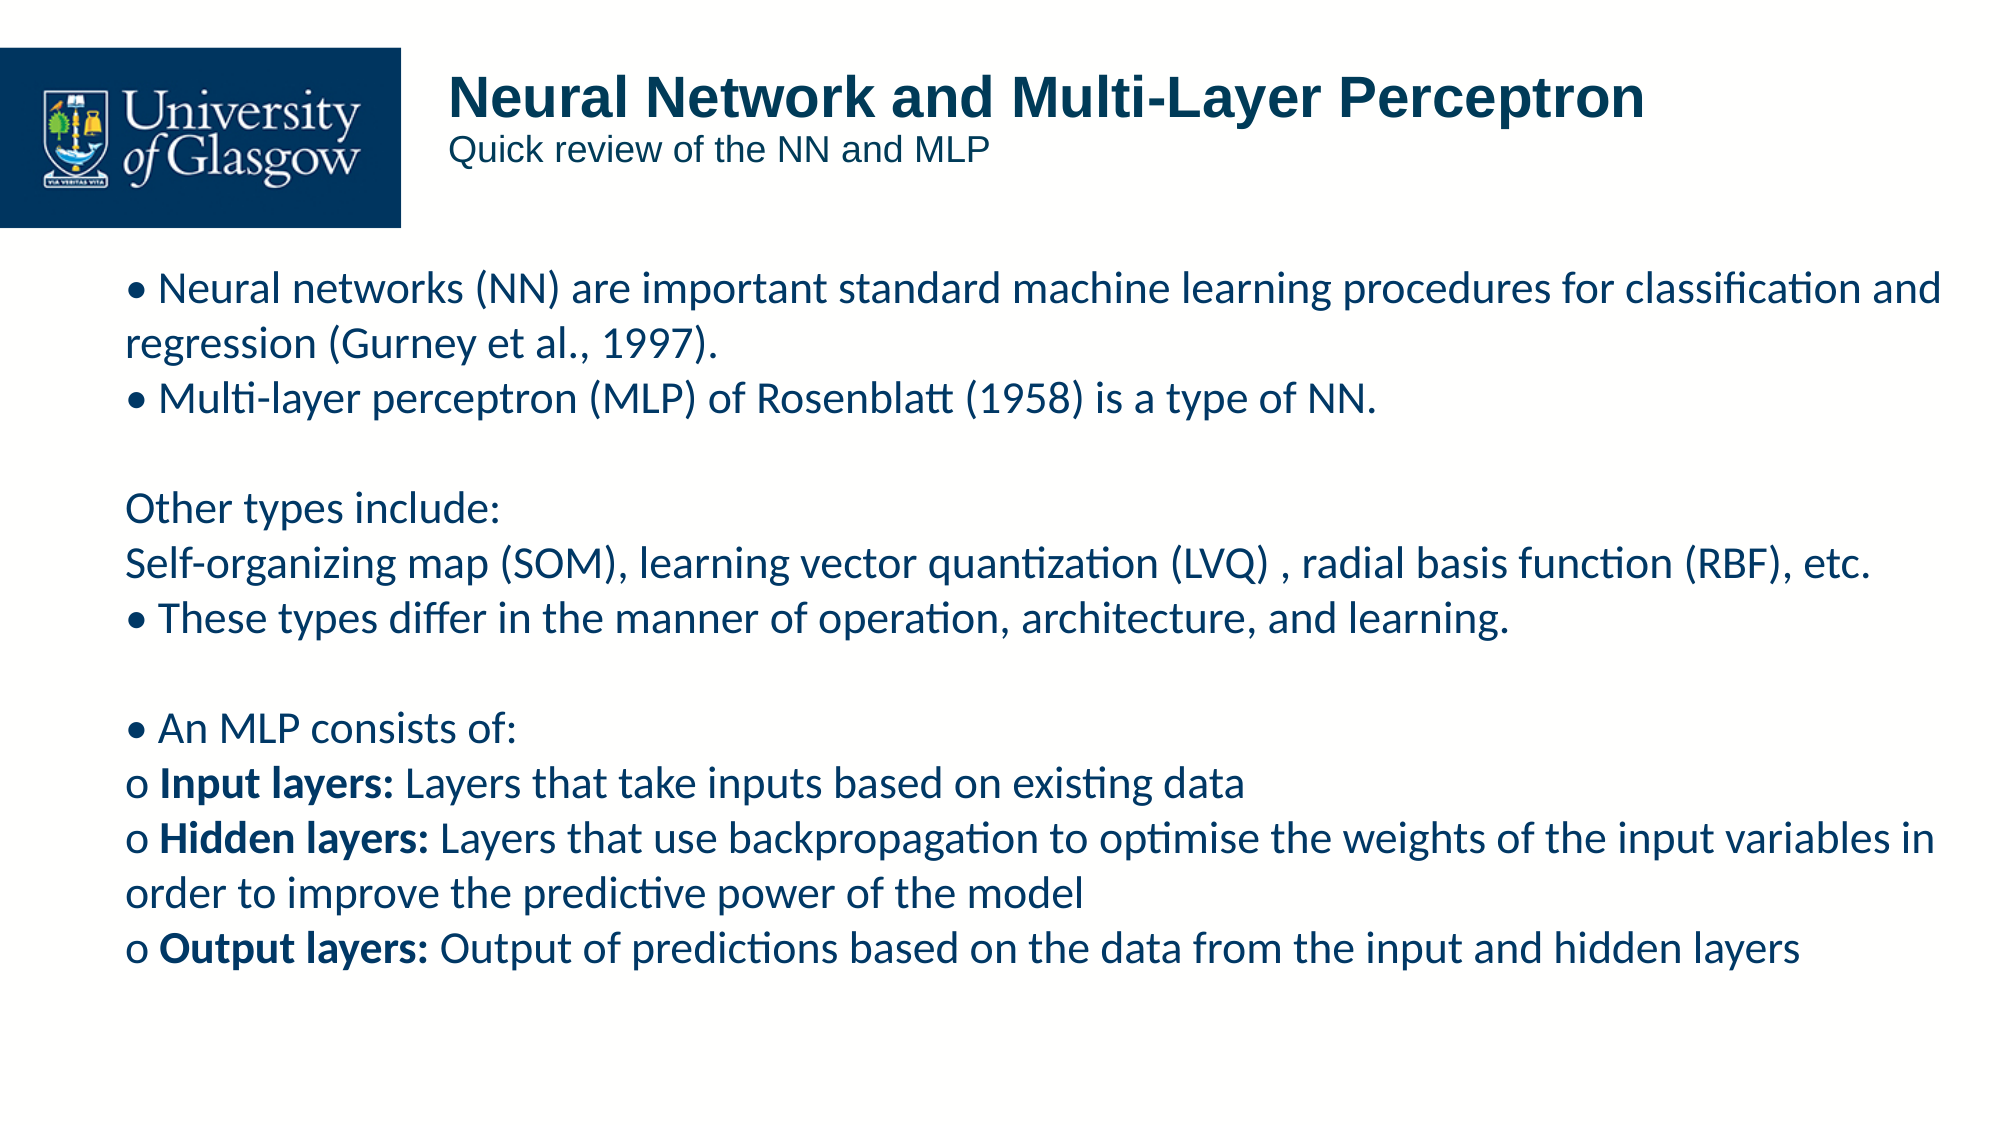

# Neural Network and Multi-Layer Perceptron Quick review of the NN and MLP
• Neural networks (NN) are important standard machine learning procedures for classification and regression (Gurney et al., 1997).
• Multi-layer perceptron (MLP) of Rosenblatt (1958) is a type of NN.

Other types include:
Self-organizing map (SOM), learning vector quantization (LVQ) , radial basis function (RBF), etc.
• These types differ in the manner of operation, architecture, and learning.

• An MLP consists of:
o Input layers: Layers that take inputs based on existing data
o Hidden layers: Layers that use backpropagation to optimise the weights of the input variables in
order to improve the predictive power of the model
o Output layers: Output of predictions based on the data from the input and hidden layers